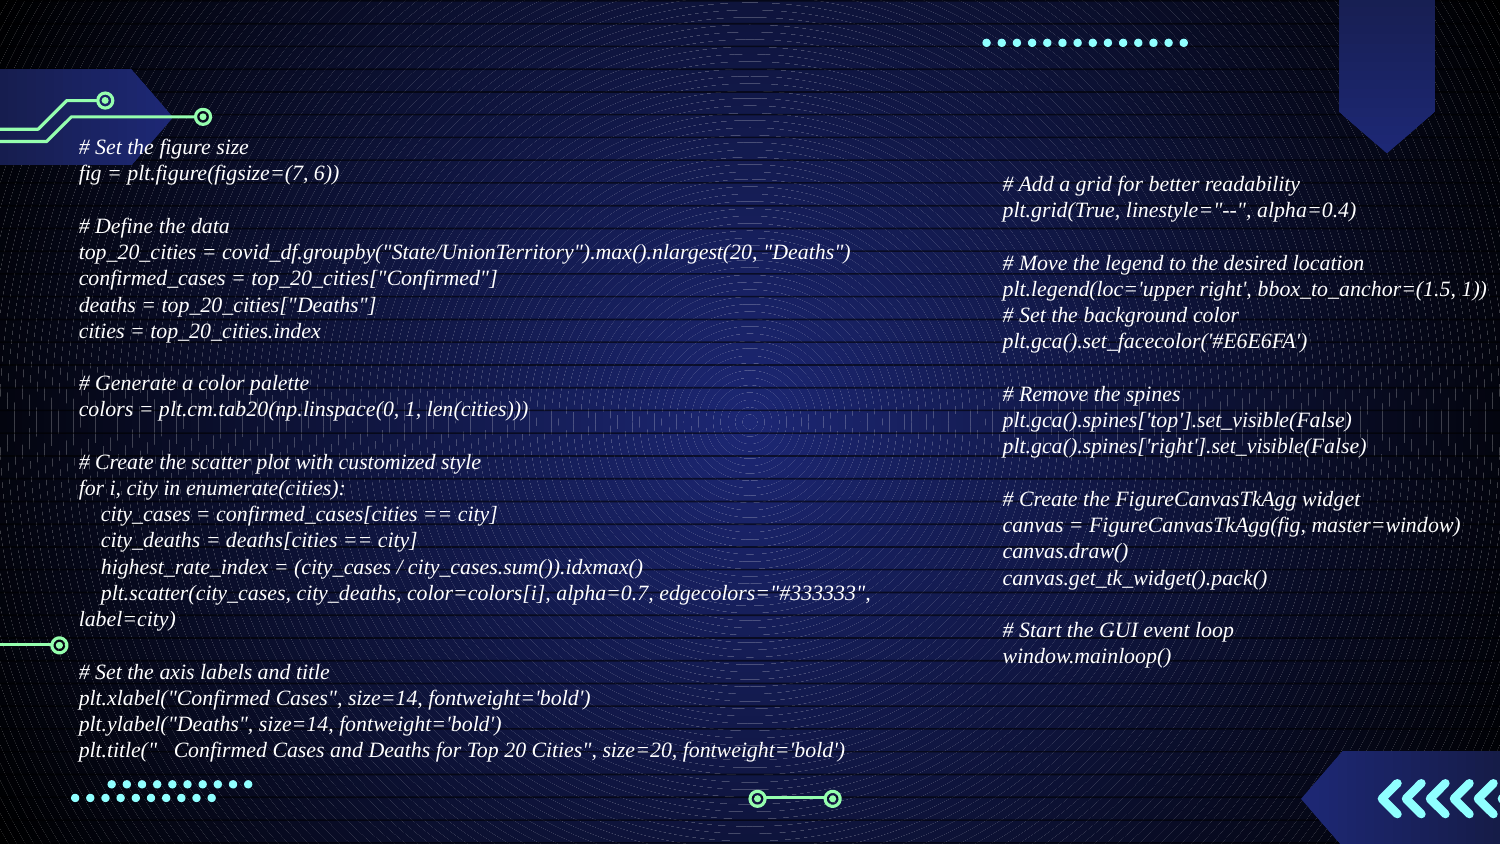

# Set the figure size
fig = plt.figure(figsize=(7, 6))

# Define the data
top_20_cities = covid_df.groupby("State/UnionTerritory").max().nlargest(20, "Deaths")
confirmed_cases = top_20_cities["Confirmed"]
deaths = top_20_cities["Deaths"]
cities = top_20_cities.index

# Generate a color palette
colors = plt.cm.tab20(np.linspace(0, 1, len(cities)))

# Create the scatter plot with customized style
for i, city in enumerate(cities):
    city_cases = confirmed_cases[cities == city]
    city_deaths = deaths[cities == city]
    highest_rate_index = (city_cases / city_cases.sum()).idxmax()
    plt.scatter(city_cases, city_deaths, color=colors[i], alpha=0.7, edgecolors="#333333", label=city)

# Set the axis labels and title
plt.xlabel("Confirmed Cases", size=14, fontweight='bold')
plt.ylabel("Deaths", size=14, fontweight='bold')
plt.title("   Confirmed Cases and Deaths for Top 20 Cities", size=20, fontweight='bold')
# Add a grid for better readability
plt.grid(True, linestyle="--", alpha=0.4)

# Move the legend to the desired location
plt.legend(loc='upper right', bbox_to_anchor=(1.5, 1))
# Set the background color
plt.gca().set_facecolor('#E6E6FA')

# Remove the spines
plt.gca().spines['top'].set_visible(False)
plt.gca().spines['right'].set_visible(False)

# Create the FigureCanvasTkAgg widget
canvas = FigureCanvasTkAgg(fig, master=window)
canvas.draw()
canvas.get_tk_widget().pack()

# Start the GUI event loop
window.mainloop()